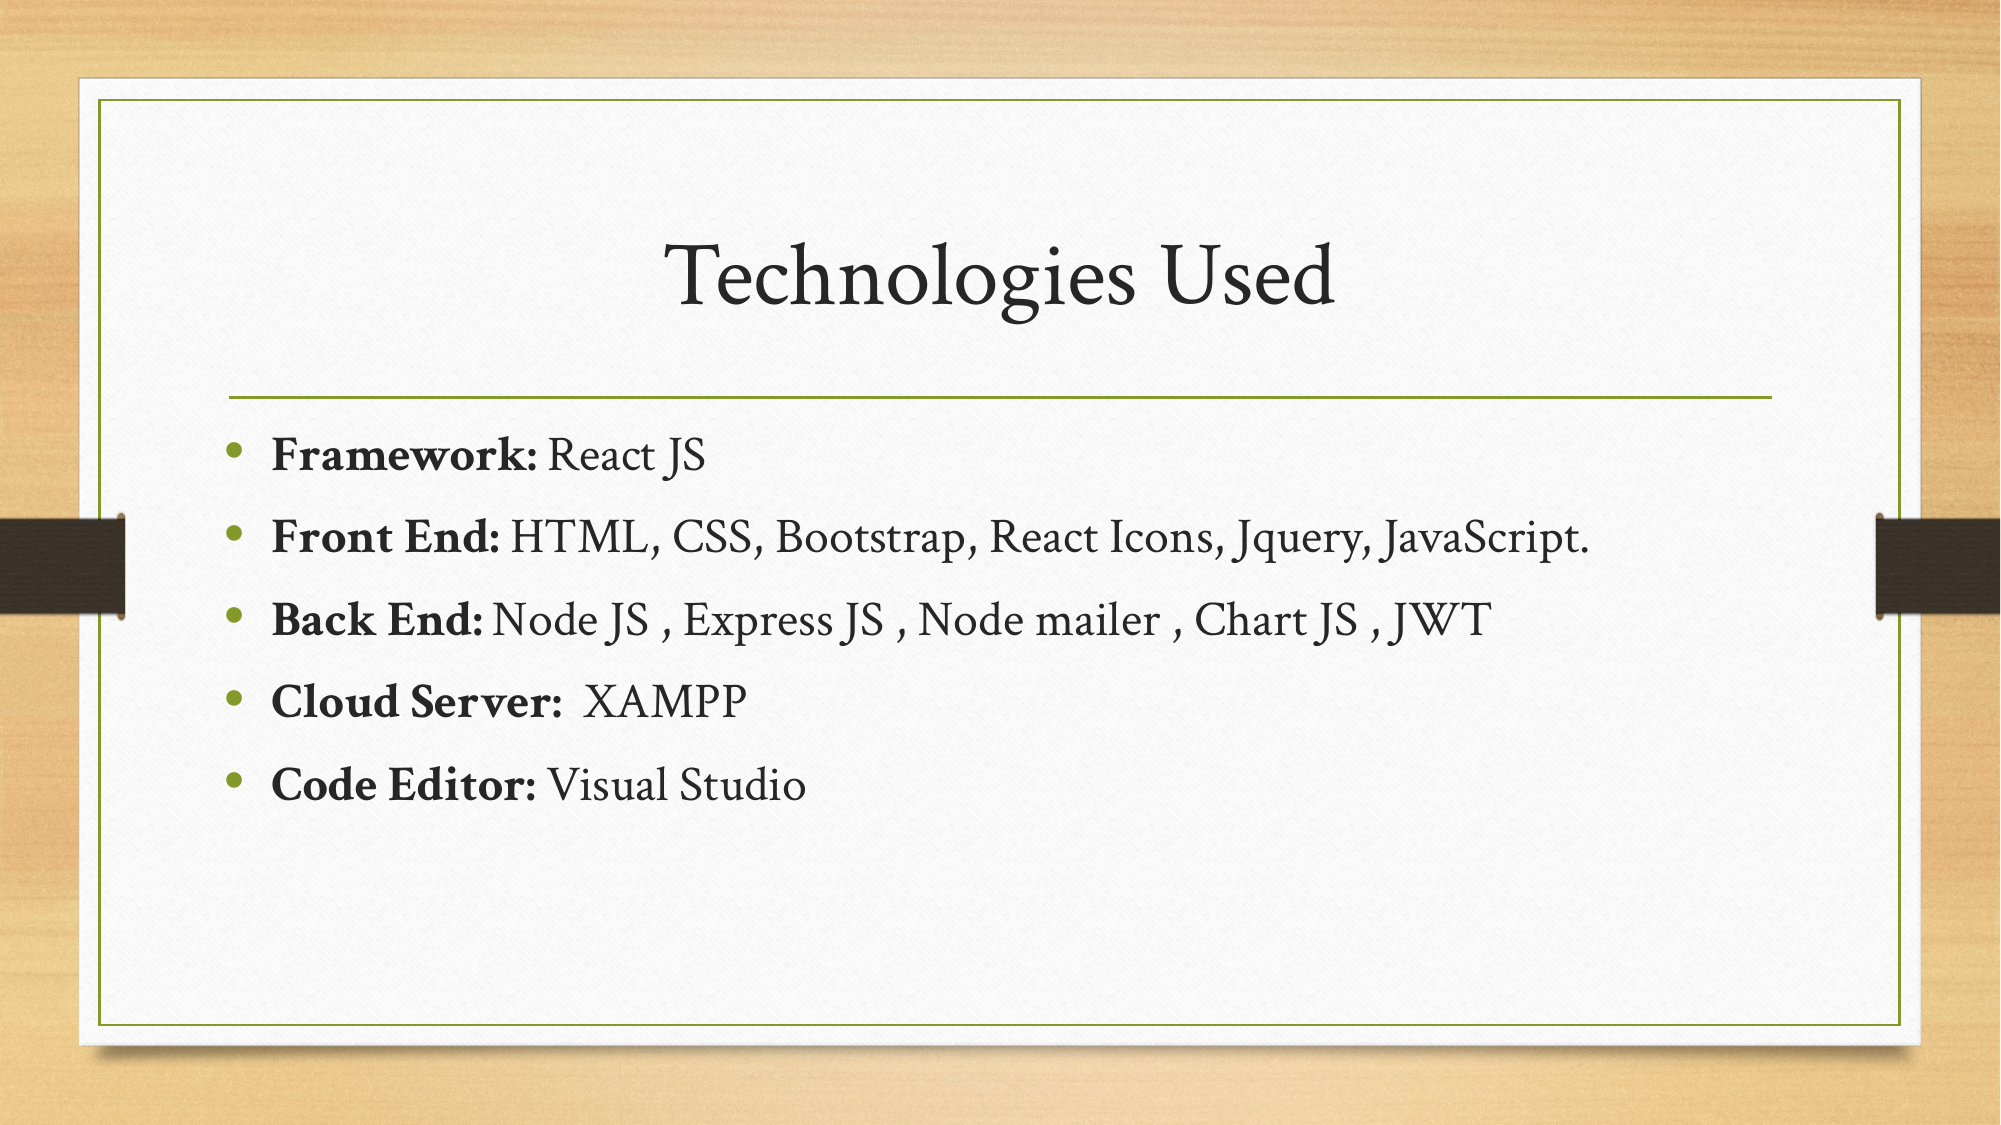

# Technologies Used
Framework: React JS
Front End: HTML, CSS, Bootstrap, React Icons, Jquery, JavaScript.
Back End: Node JS , Express JS , Node mailer , Chart JS , JWT
Cloud Server:  XAMPP
Code Editor: Visual Studio